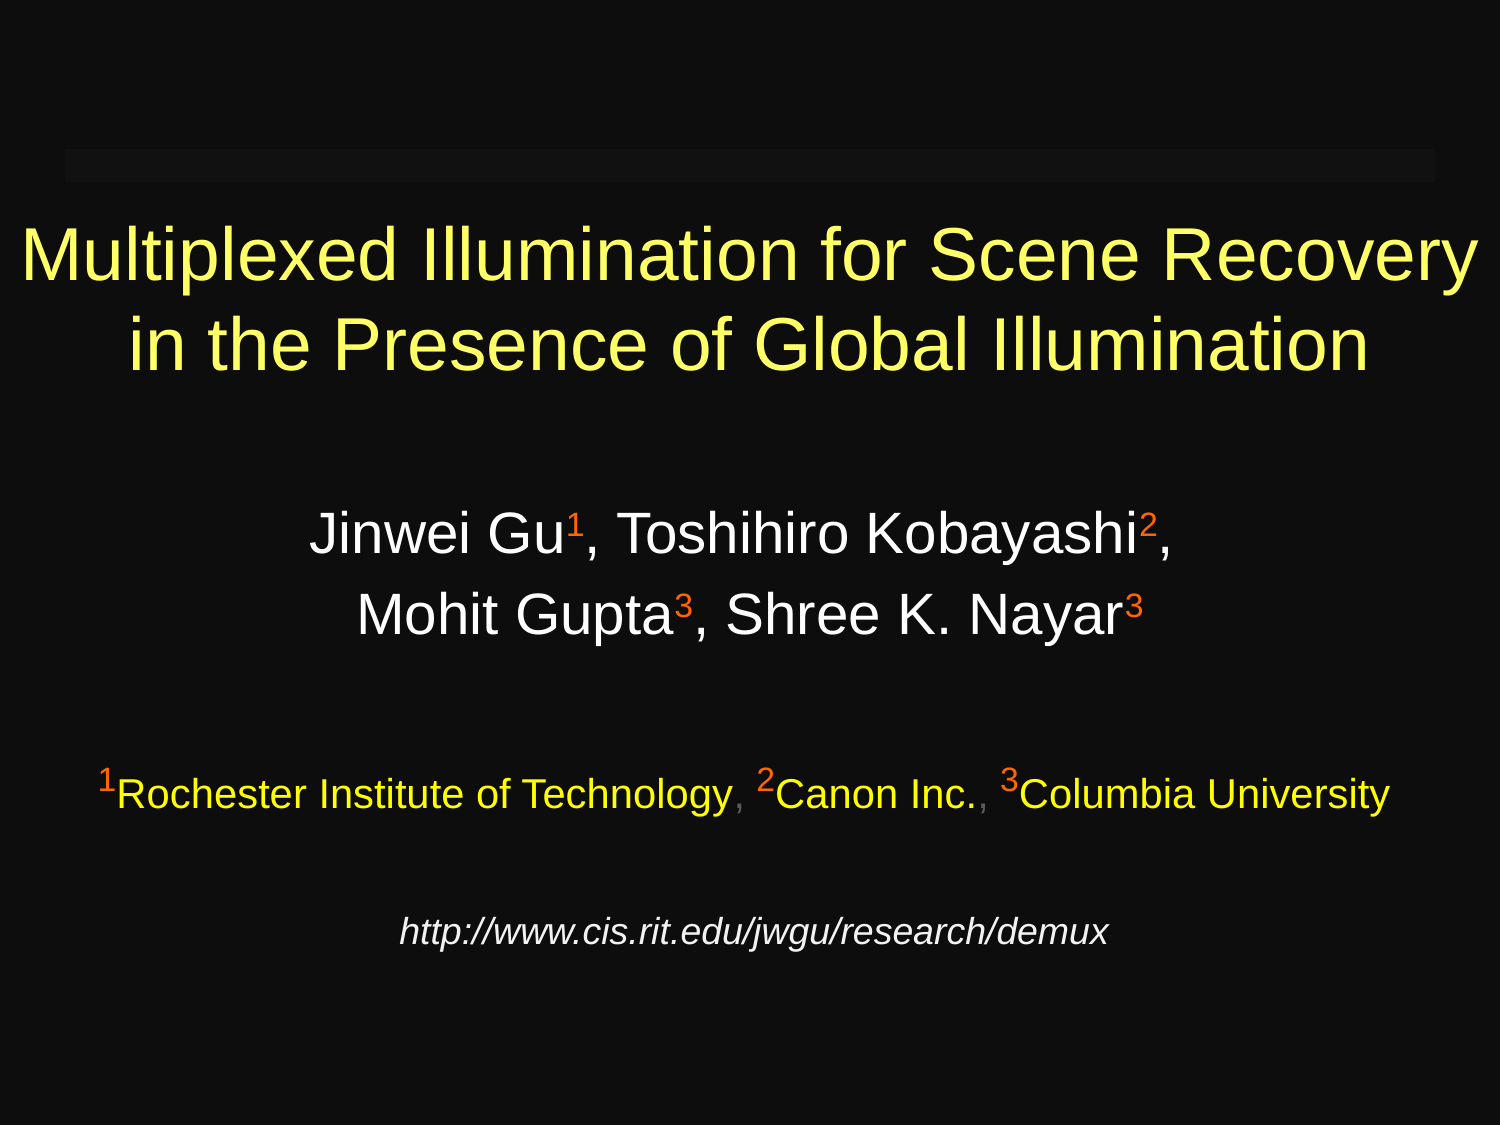

# Multiplexed Illumination for Scene Recovery in the Presence of Global Illumination
Jinwei Gu1, Toshihiro Kobayashi2,
Mohit Gupta3, Shree K. Nayar3

1Rochester Institute of Technology, 2Canon Inc., 3Columbia University
http://www.cis.rit.edu/jwgu/research/demux